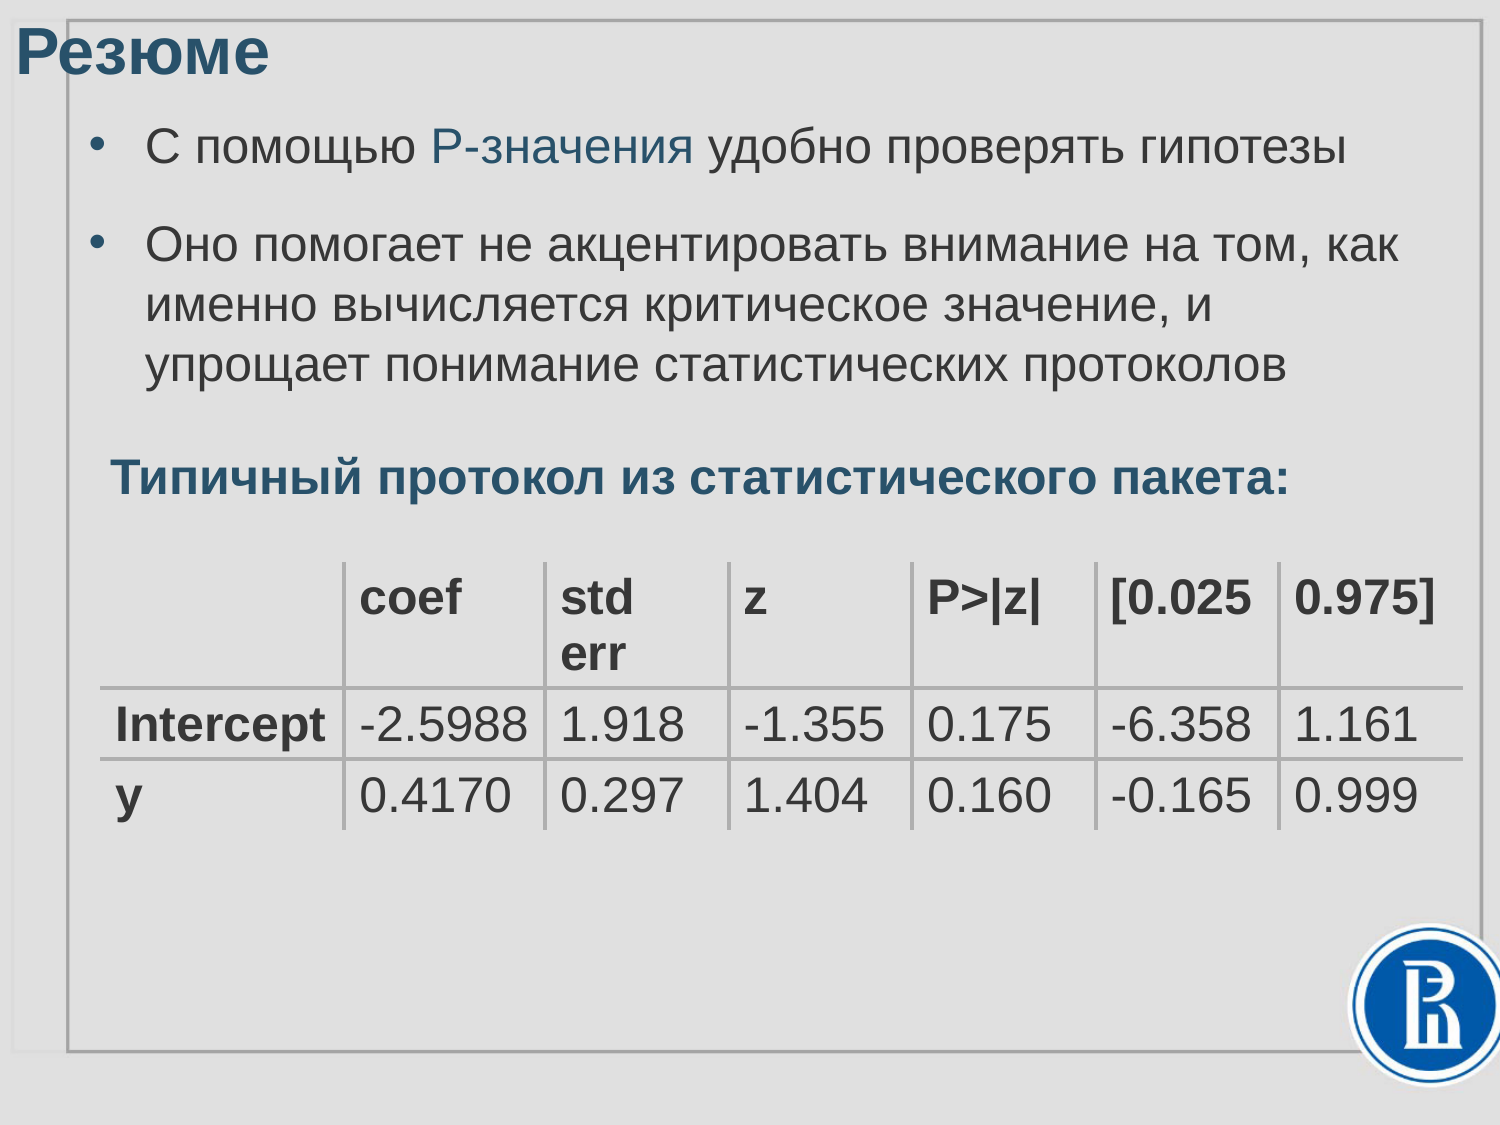

# Резюме
С помощью P-значения удобно проверять гипотезы
Оно помогает не акцентировать внимание на том, как именно вычисляется критическое значение, и упрощает понимание статистических протоколов
Типичный протокол из статистического пакета:
|  | coef | std err | z | P>|z| | [0.025 | 0.975] |
| --- | --- | --- | --- | --- | --- | --- |
| Intercept | -2.5988 | 1.918 | -1.355 | 0.175 | -6.358 | 1.161 |
| y | 0.4170 | 0.297 | 1.404 | 0.160 | -0.165 | 0.999 |